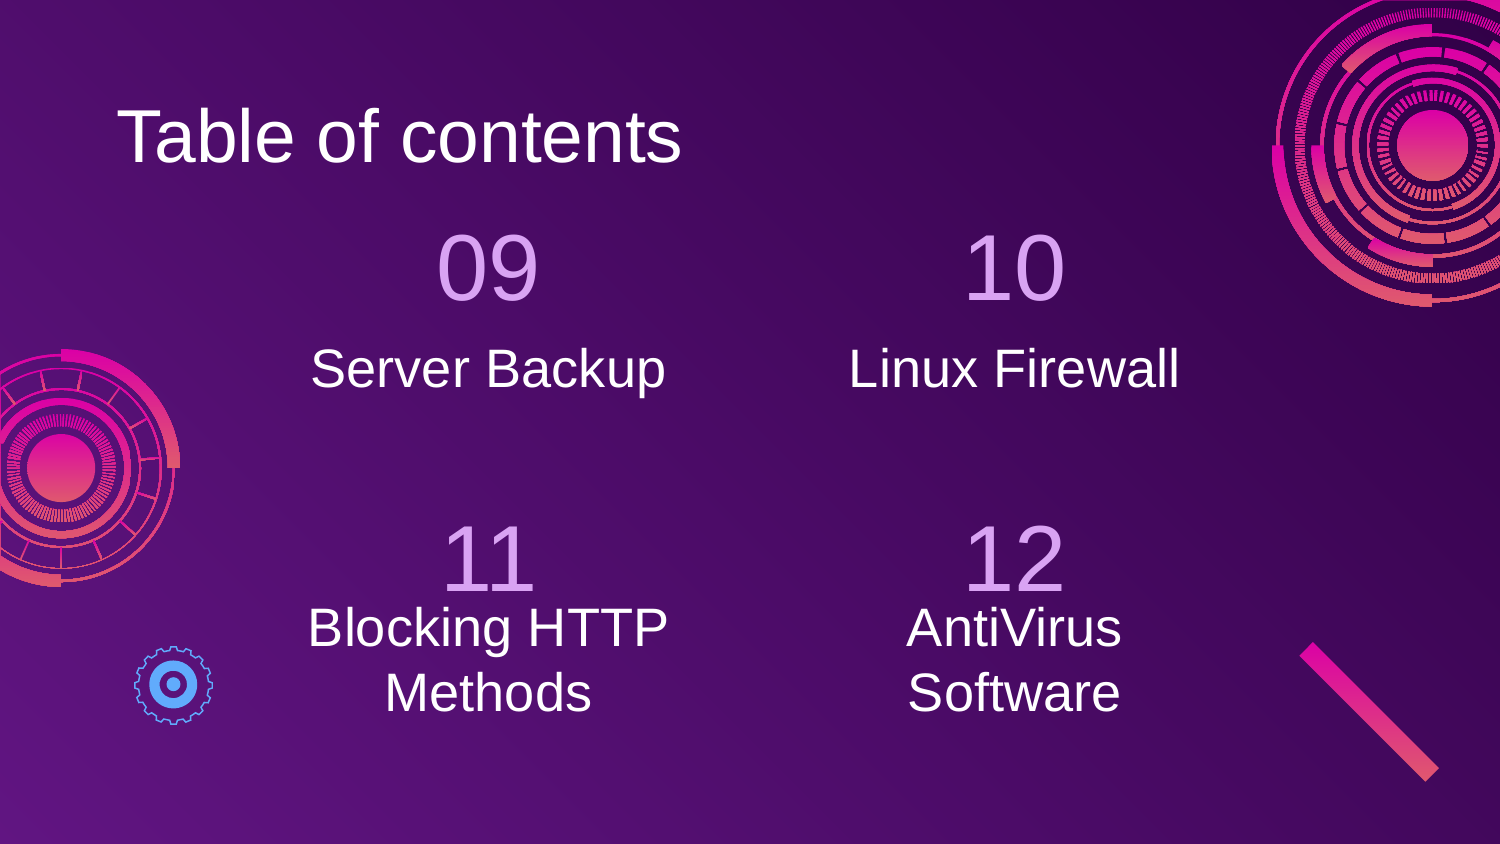

# Table of contents
09
10
Server Backup
Linux Firewall
11
12
Blocking HTTP Methods
AntiVirus Software